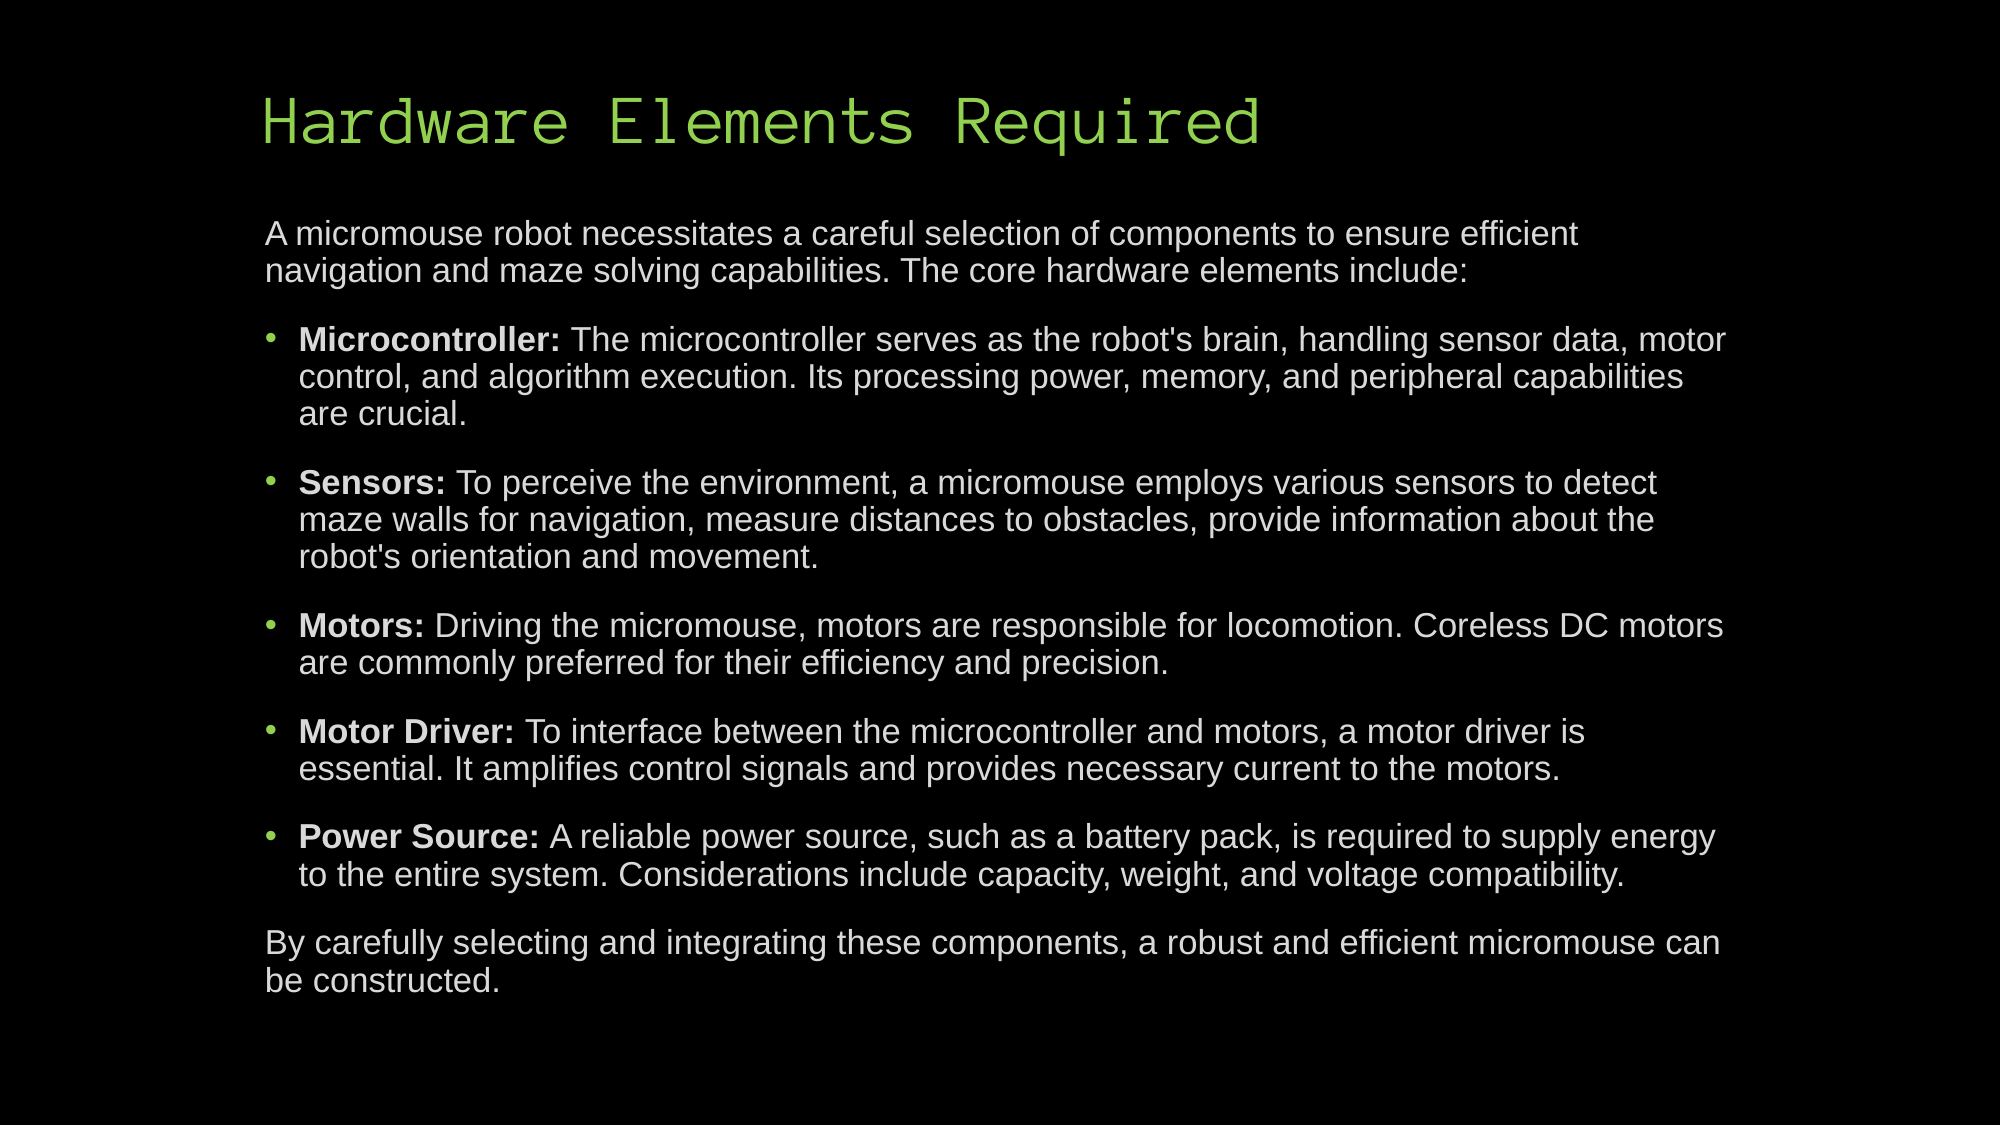

# Hardware Elements Required
A micromouse robot necessitates a careful selection of components to ensure efficient navigation and maze solving capabilities. The core hardware elements include:
Microcontroller: The microcontroller serves as the robot's brain, handling sensor data, motor control, and algorithm execution. Its processing power, memory, and peripheral capabilities are crucial.
Sensors: To perceive the environment, a micromouse employs various sensors to detect maze walls for navigation, measure distances to obstacles, provide information about the robot's orientation and movement.
Motors: Driving the micromouse, motors are responsible for locomotion. Coreless DC motors are commonly preferred for their efficiency and precision.
Motor Driver: To interface between the microcontroller and motors, a motor driver is essential. It amplifies control signals and provides necessary current to the motors.
Power Source: A reliable power source, such as a battery pack, is required to supply energy to the entire system. Considerations include capacity, weight, and voltage compatibility.
By carefully selecting and integrating these components, a robust and efficient micromouse can be constructed.